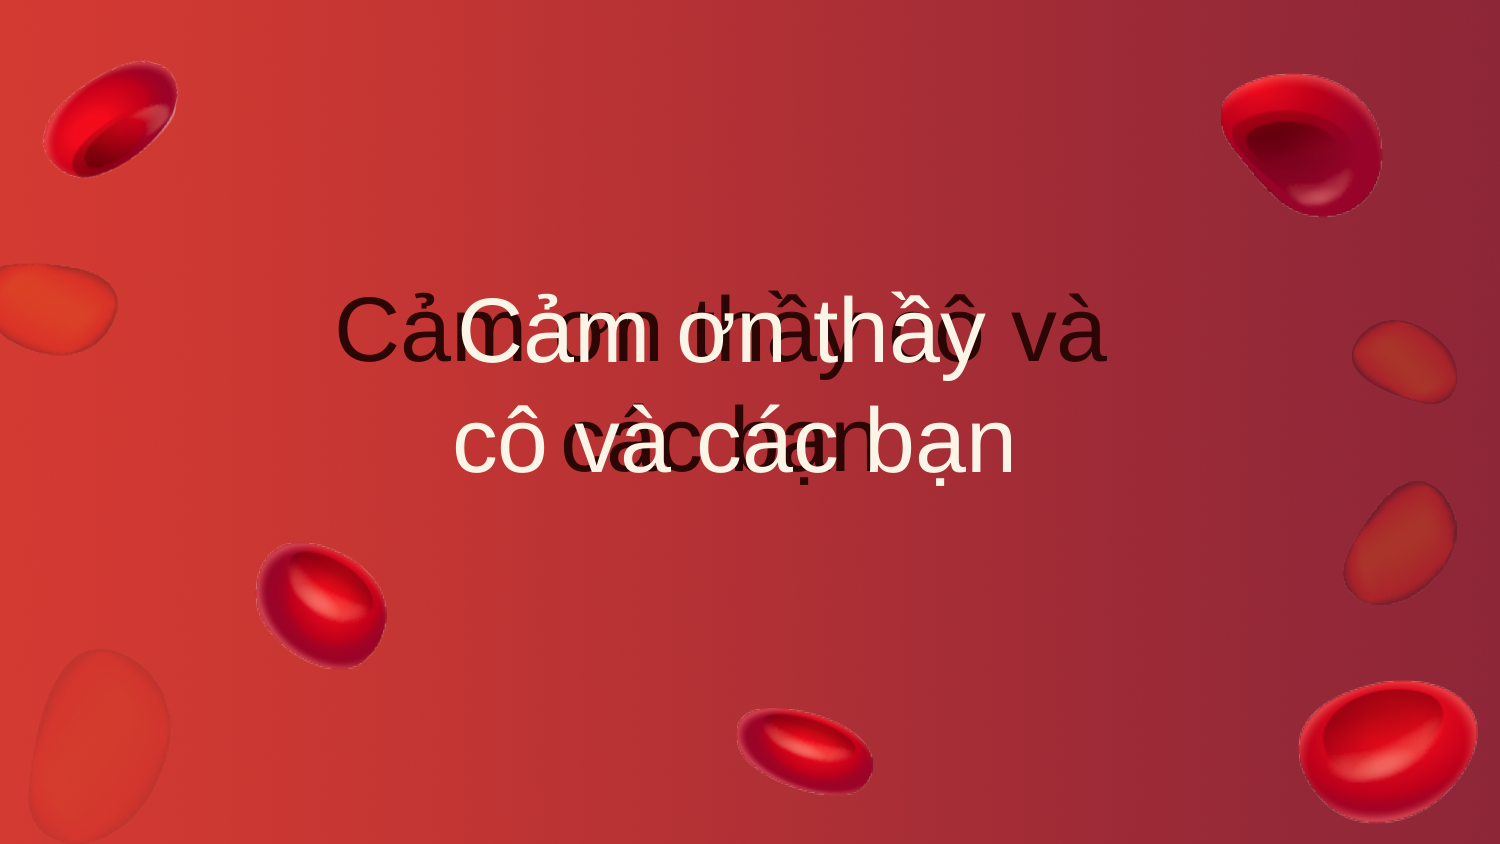

# Cảm ơn thầy cô và các bạn
Cảm ơn thầy
cô và các bạn